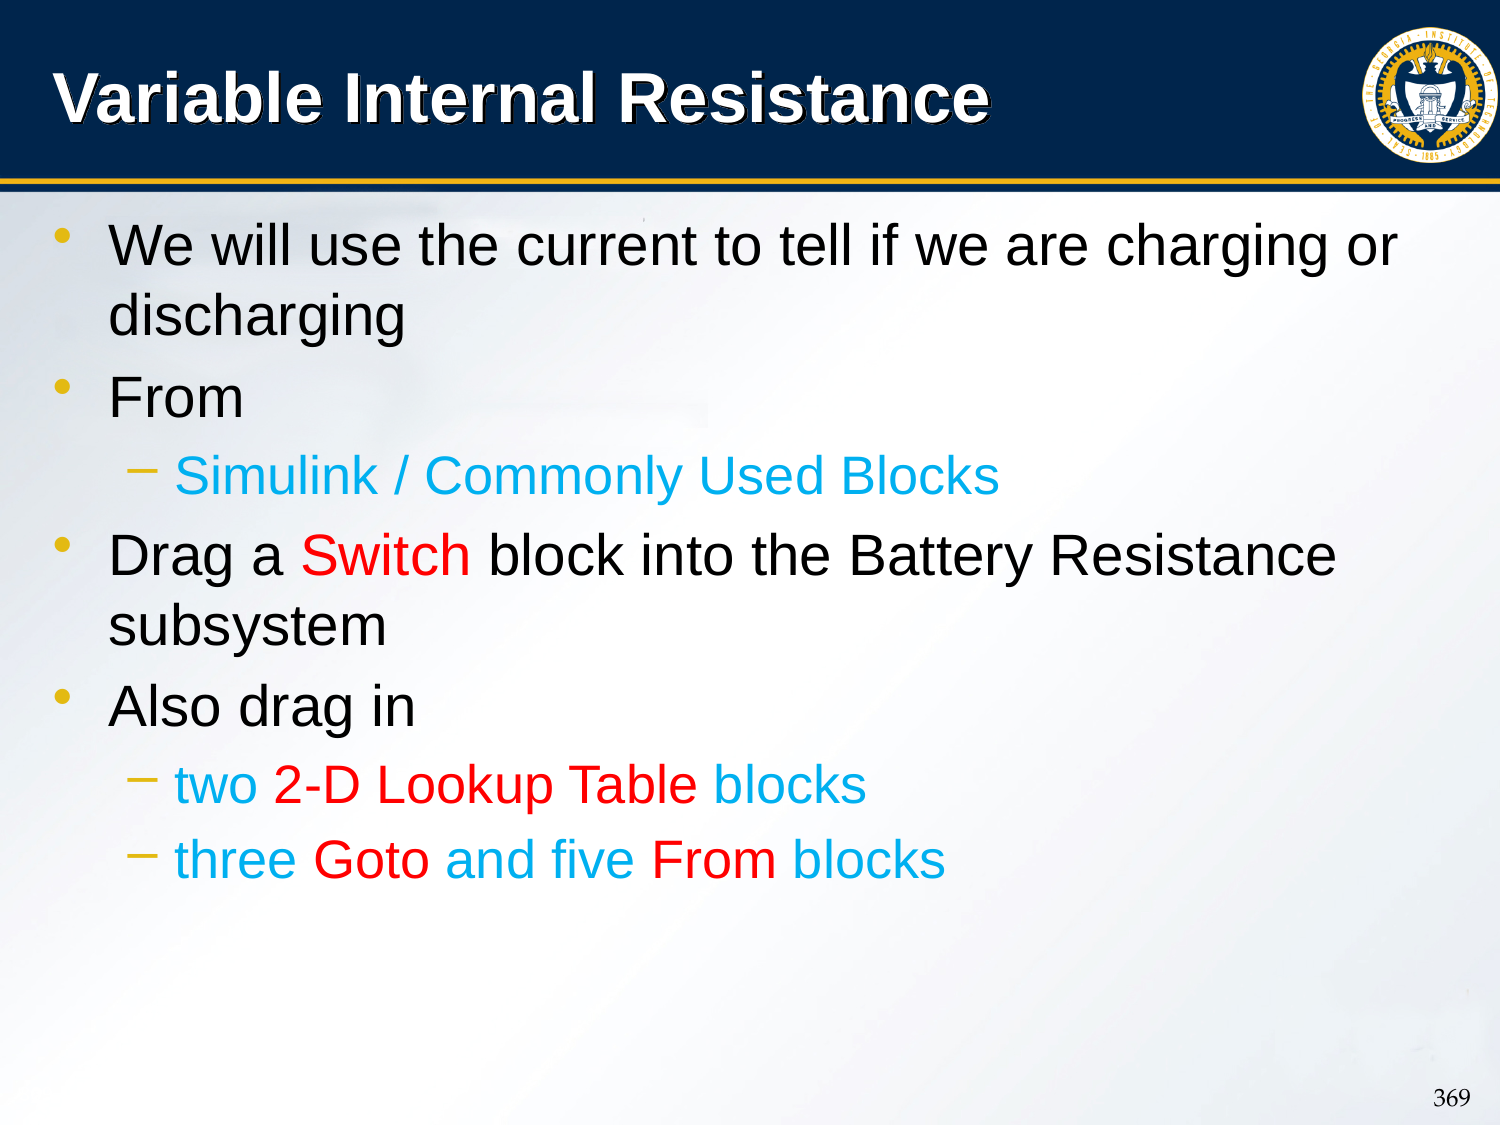

# Variable Internal Resistance

We will use the current to tell if we are charging or discharging
From
Simulink / Commonly Used Blocks
Drag a Switch block into the Battery Resistance subsystem
Also drag in
two 2-D Lookup Table blocks
three Goto and five From blocks